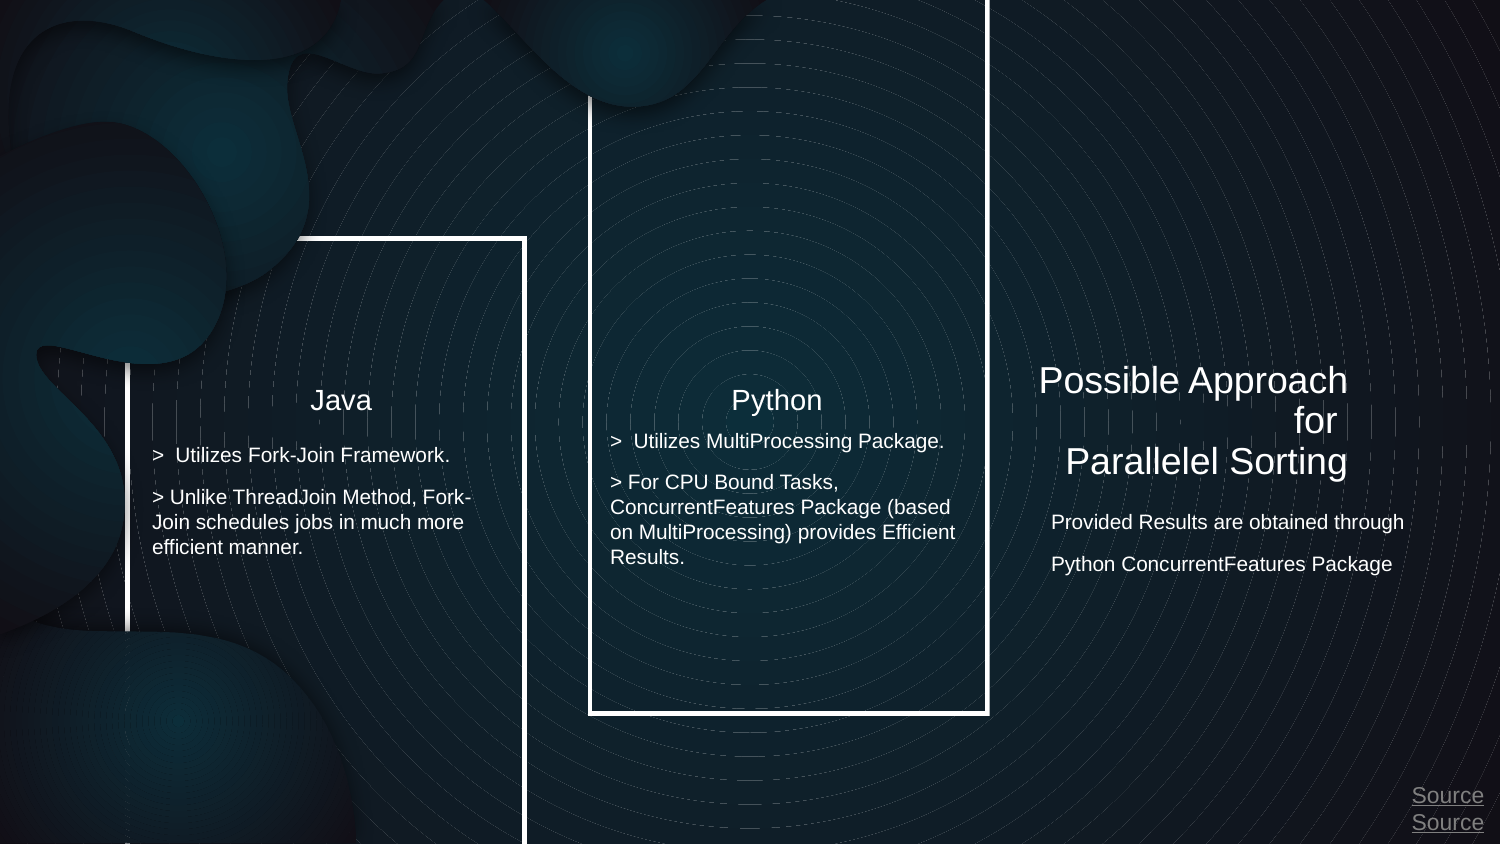

# Possible Approach for Parallelel Sorting
Java
Python
>  Utilizes MultiProcessing Package.
> For CPU Bound Tasks, ConcurrentFeatures Package (based on MultiProcessing) provides Efficient Results.
>  Utilizes Fork-Join Framework.
> Unlike ThreadJoin Method, Fork-Join schedules jobs in much more efficient manner.
Provided Results are obtained through
Python ConcurrentFeatures Package
Source
Source